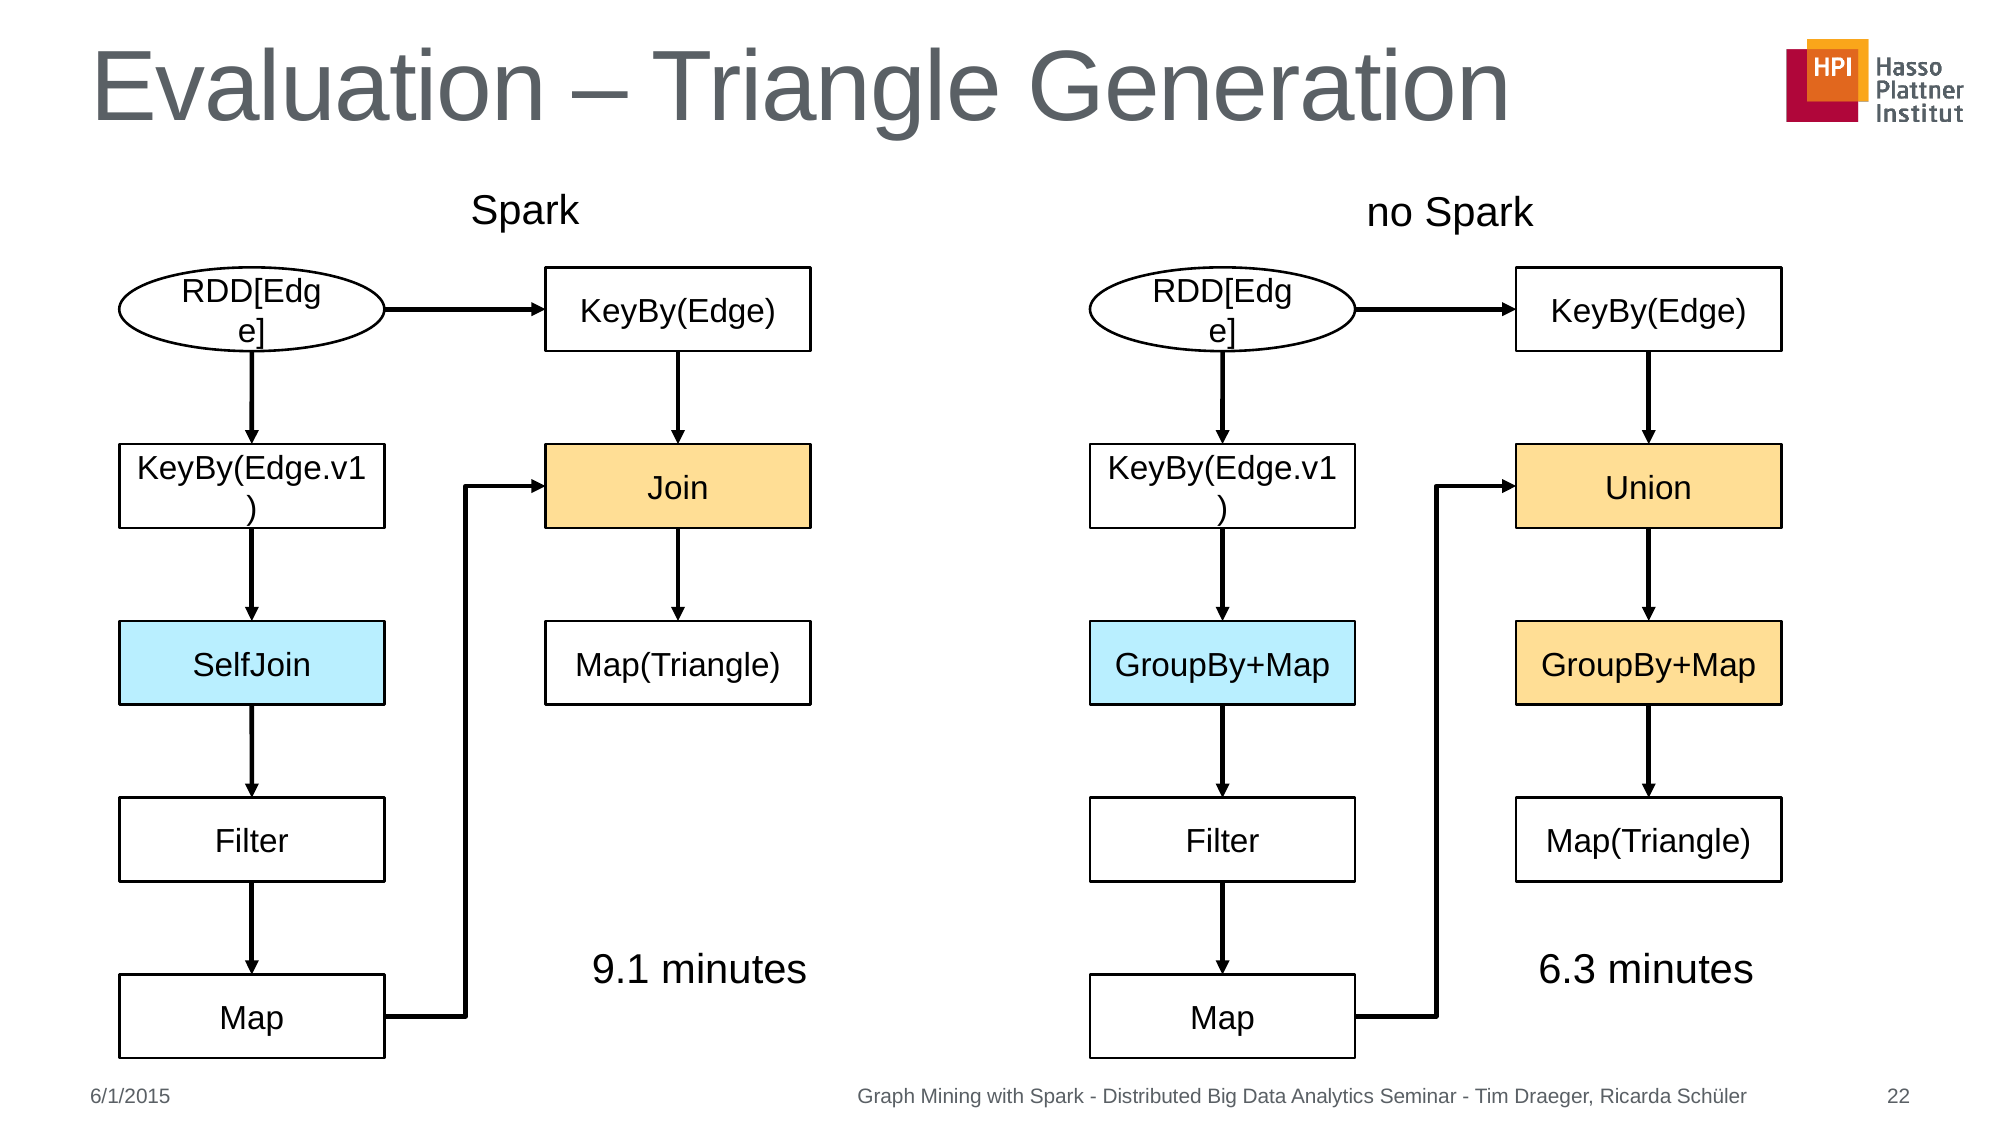

# Evaluation – Triangle Generation
Spark
no Spark
RDD[Edge]
KeyBy(Edge)
KeyBy(Edge.v1)
Join
SelfJoin
Map(Triangle)
Filter
Map
RDD[Edge]
KeyBy(Edge)
KeyBy(Edge.v1)
Union
GroupBy+Map
GroupBy+Map
Filter
Map(Triangle)
Map
9.1 minutes
6.3 minutes
6/1/2015
Graph Mining with Spark - Distributed Big Data Analytics Seminar - Tim Draeger, Ricarda Schüler
22